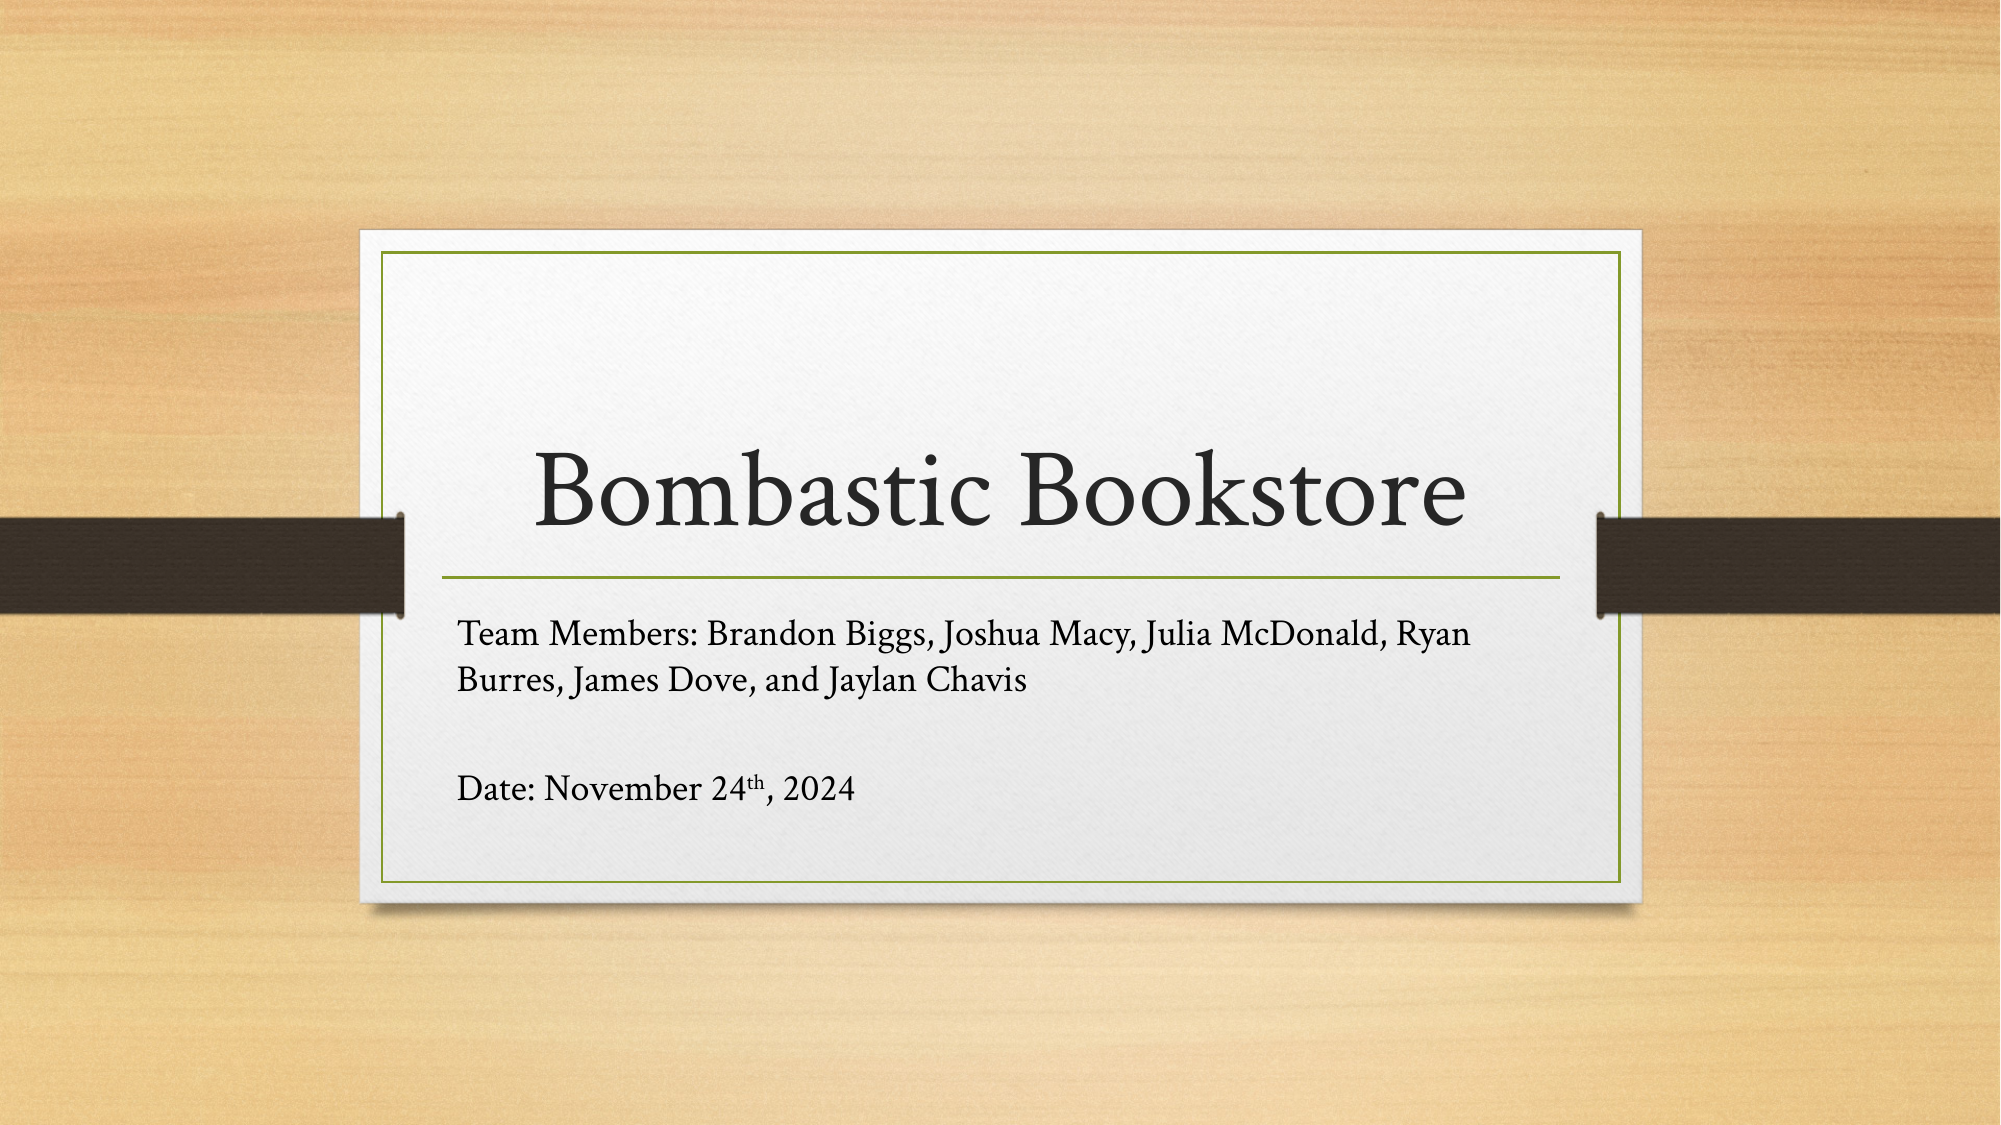

# Bombastic Bookstore
Team Members: Brandon Biggs, Joshua Macy, Julia McDonald, Ryan Burres, James Dove, and Jaylan Chavis
Date: November 24th, 2024